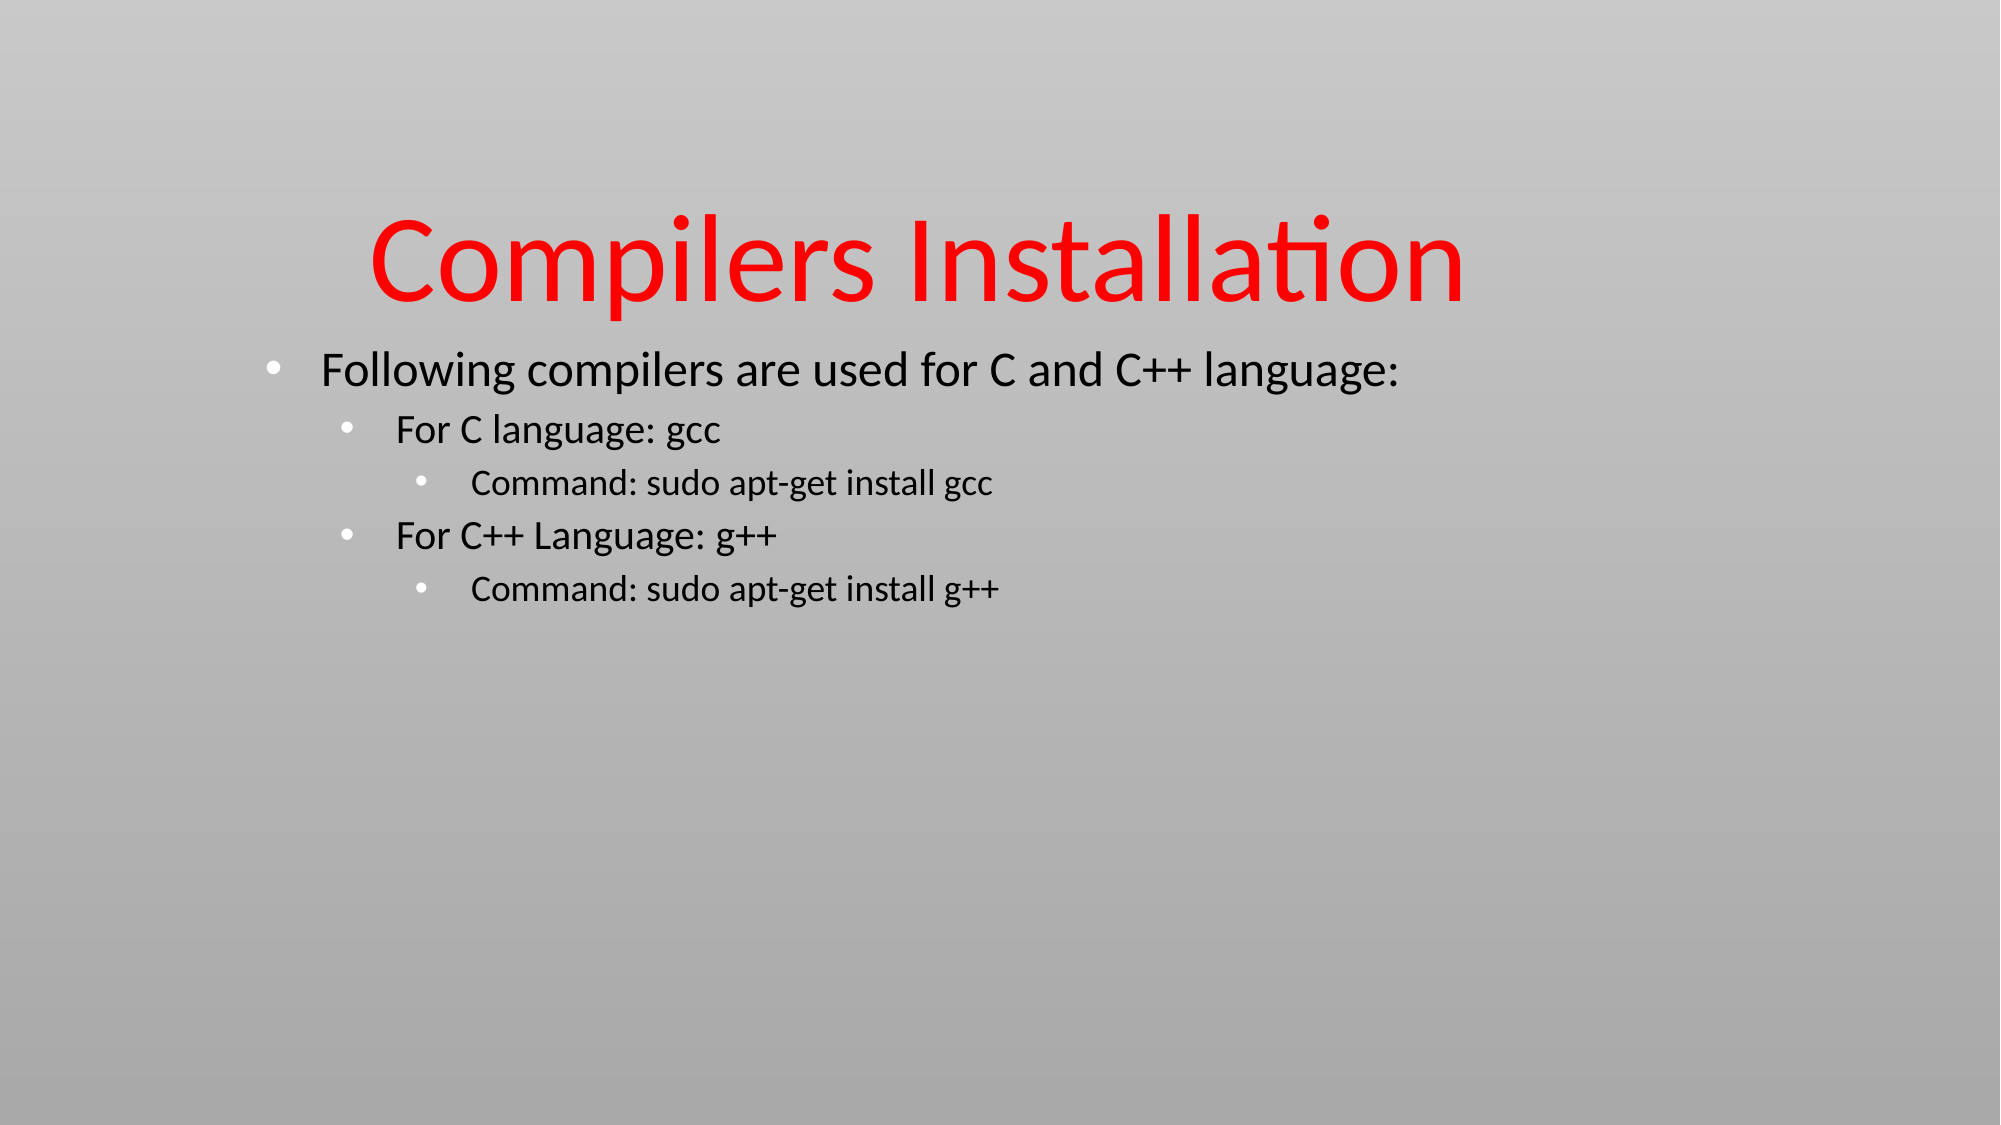

Compilers Installation
Following compilers are used for C and C++ language:
For C language: gcc
Command: sudo apt-get install gcc
For C++ Language: g++
Command: sudo apt-get install g++